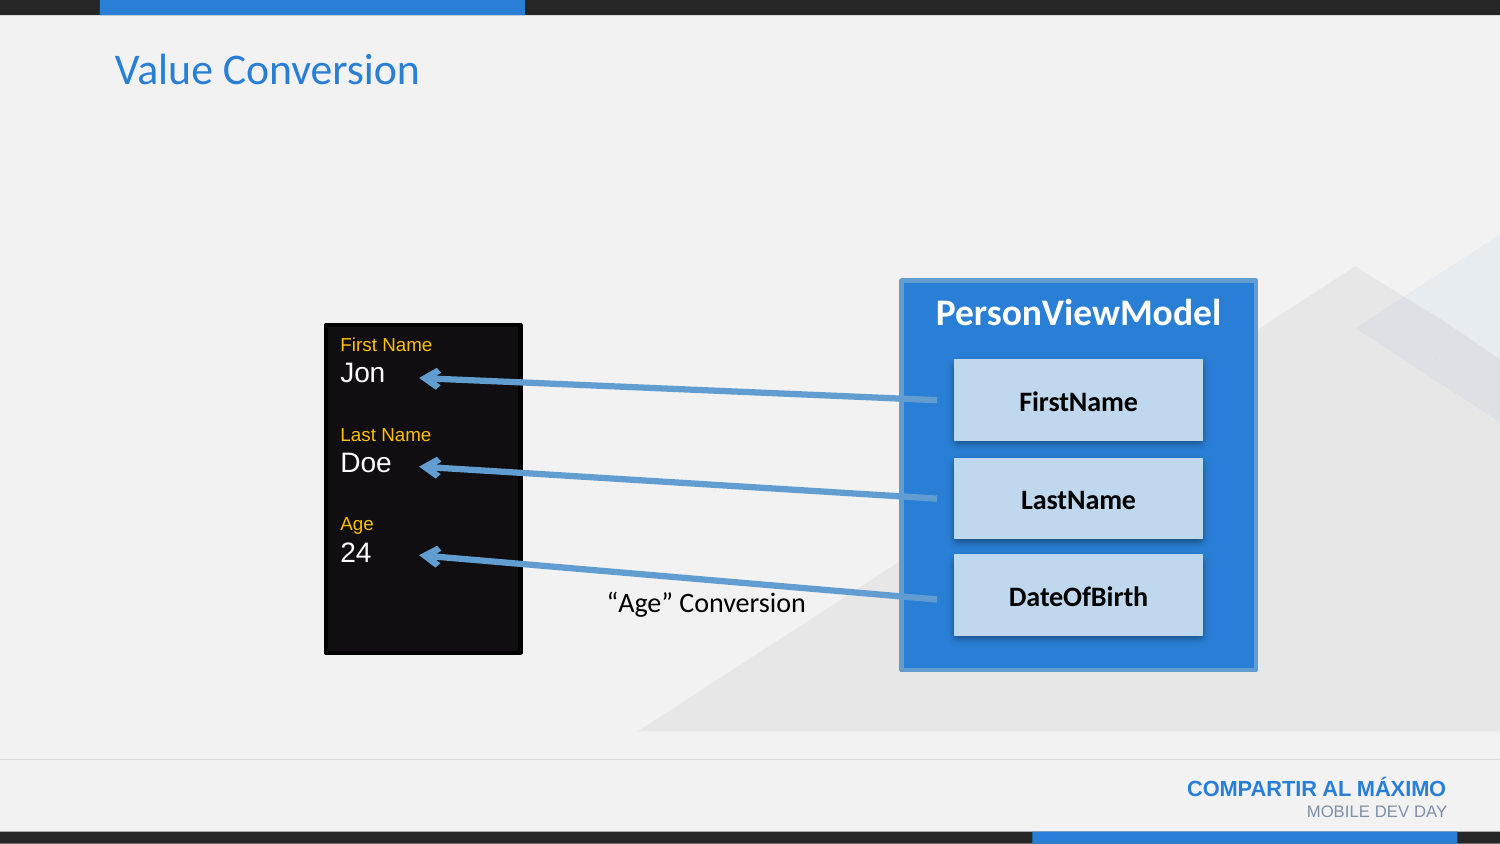

# Value Conversion
PersonViewModel
First Name
Jon

Last Name
Doe

Age
24
FirstName
LastName
DateOfBirth
“Age” Conversion